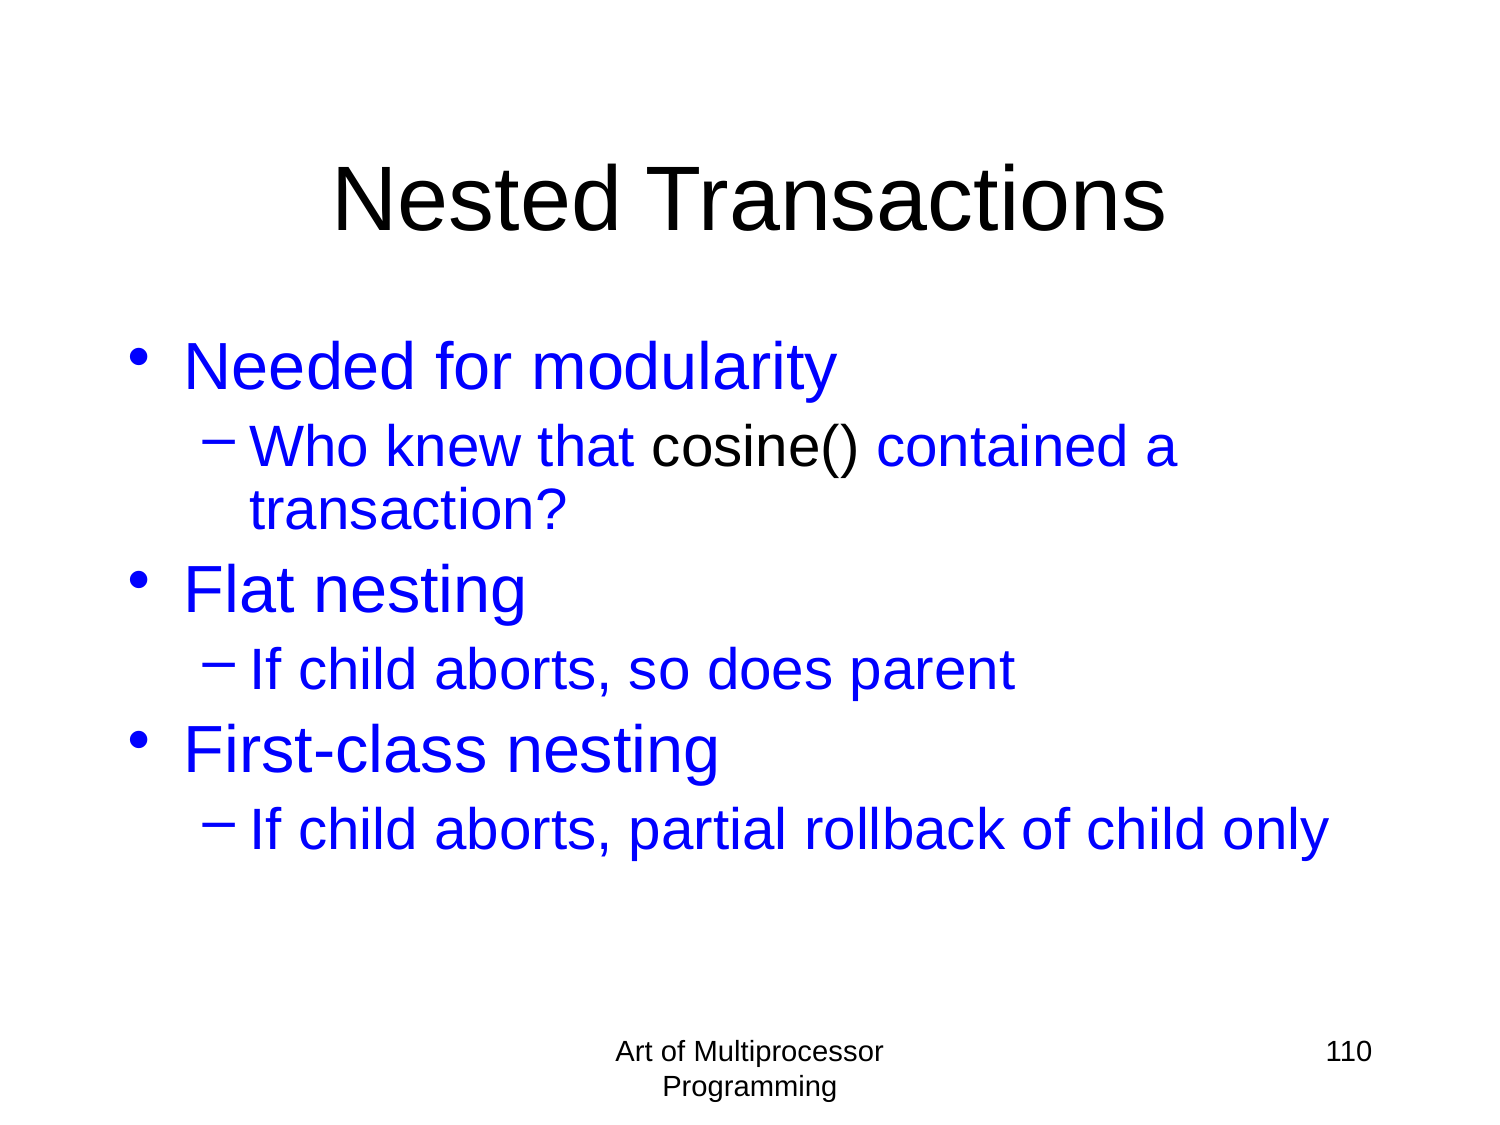

# Nested Transactions
Needed for modularity
Who knew that cosine() contained a transaction?
Flat nesting
If child aborts, so does parent
First-class nesting
If child aborts, partial rollback of child only
Art of Multiprocessor Programming
110